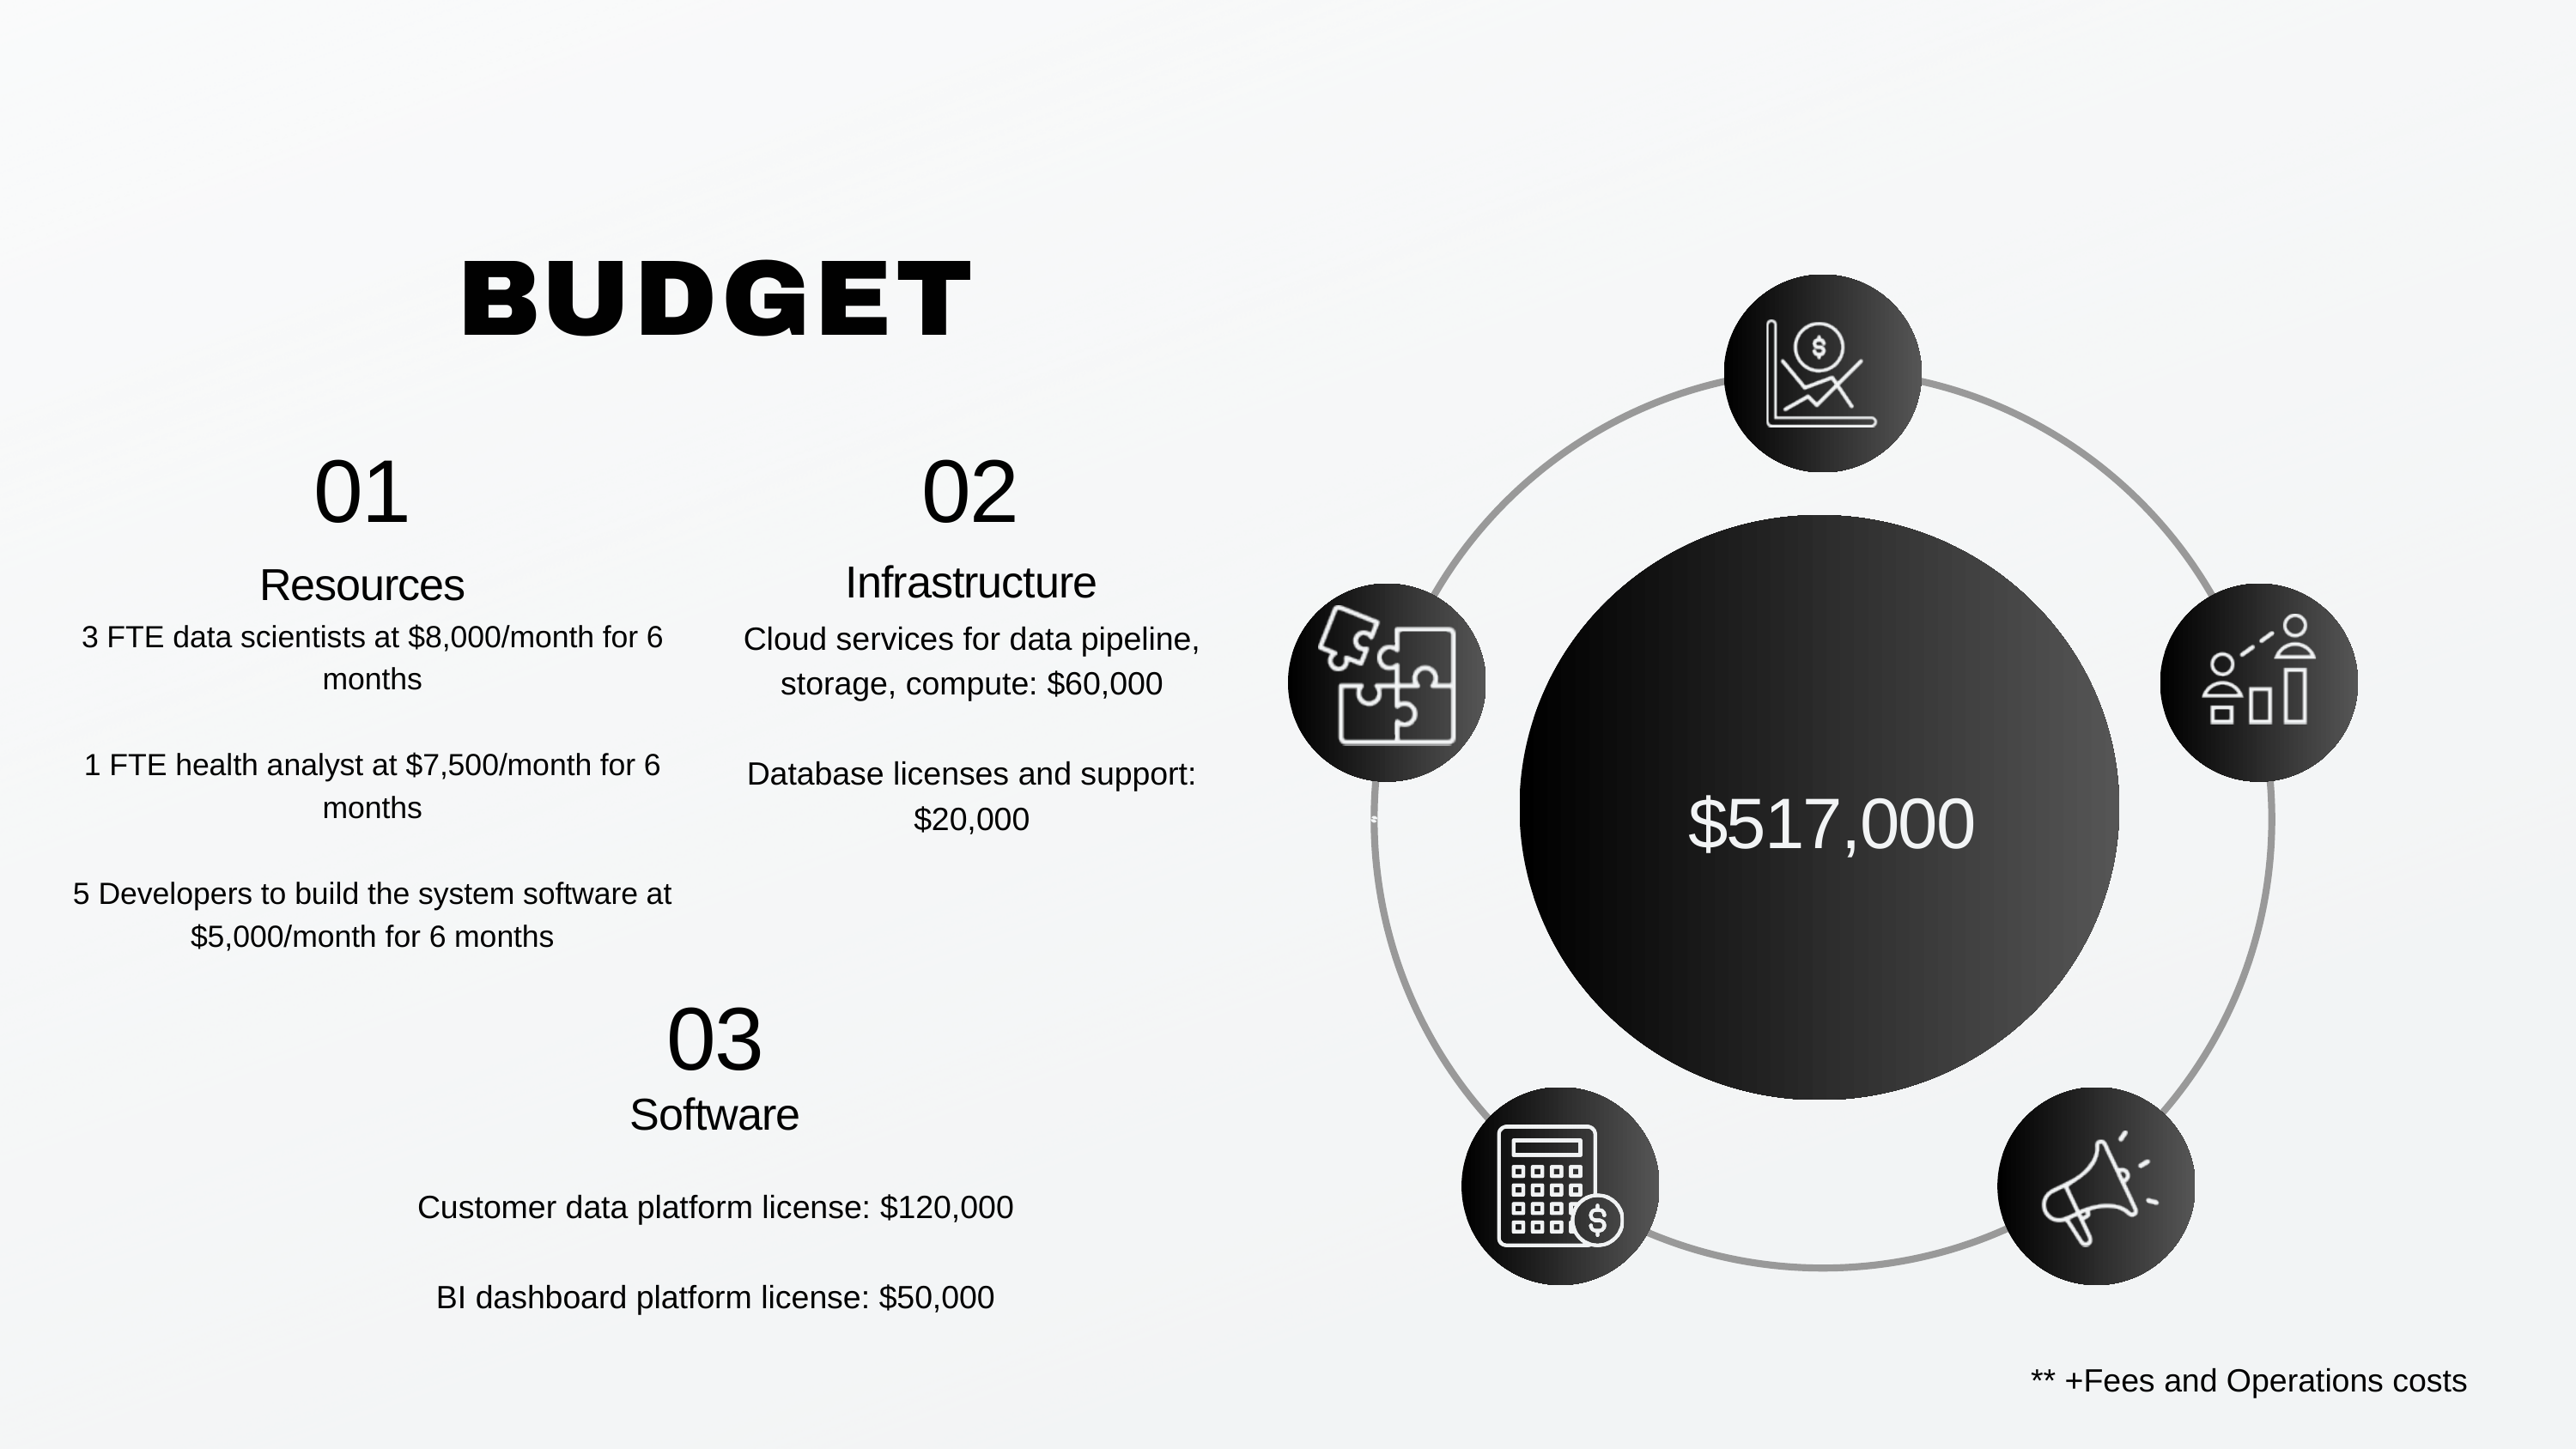

BUDGET

01
02

Infrastructure
Resources

3 FTE data scientists at $8,000/month for 6 months

1 FTE health analyst at $7,500/month for 6 months

5 Developers to build the system software at $5,000/month for 6 months

Cloud services for data pipeline, storage, compute: $60,000

Database licenses and support: $20,000

$517,000
03
Software

Customer data platform license: $120,000

BI dashboard platform license: $50,000

** +Fees and Operations costs